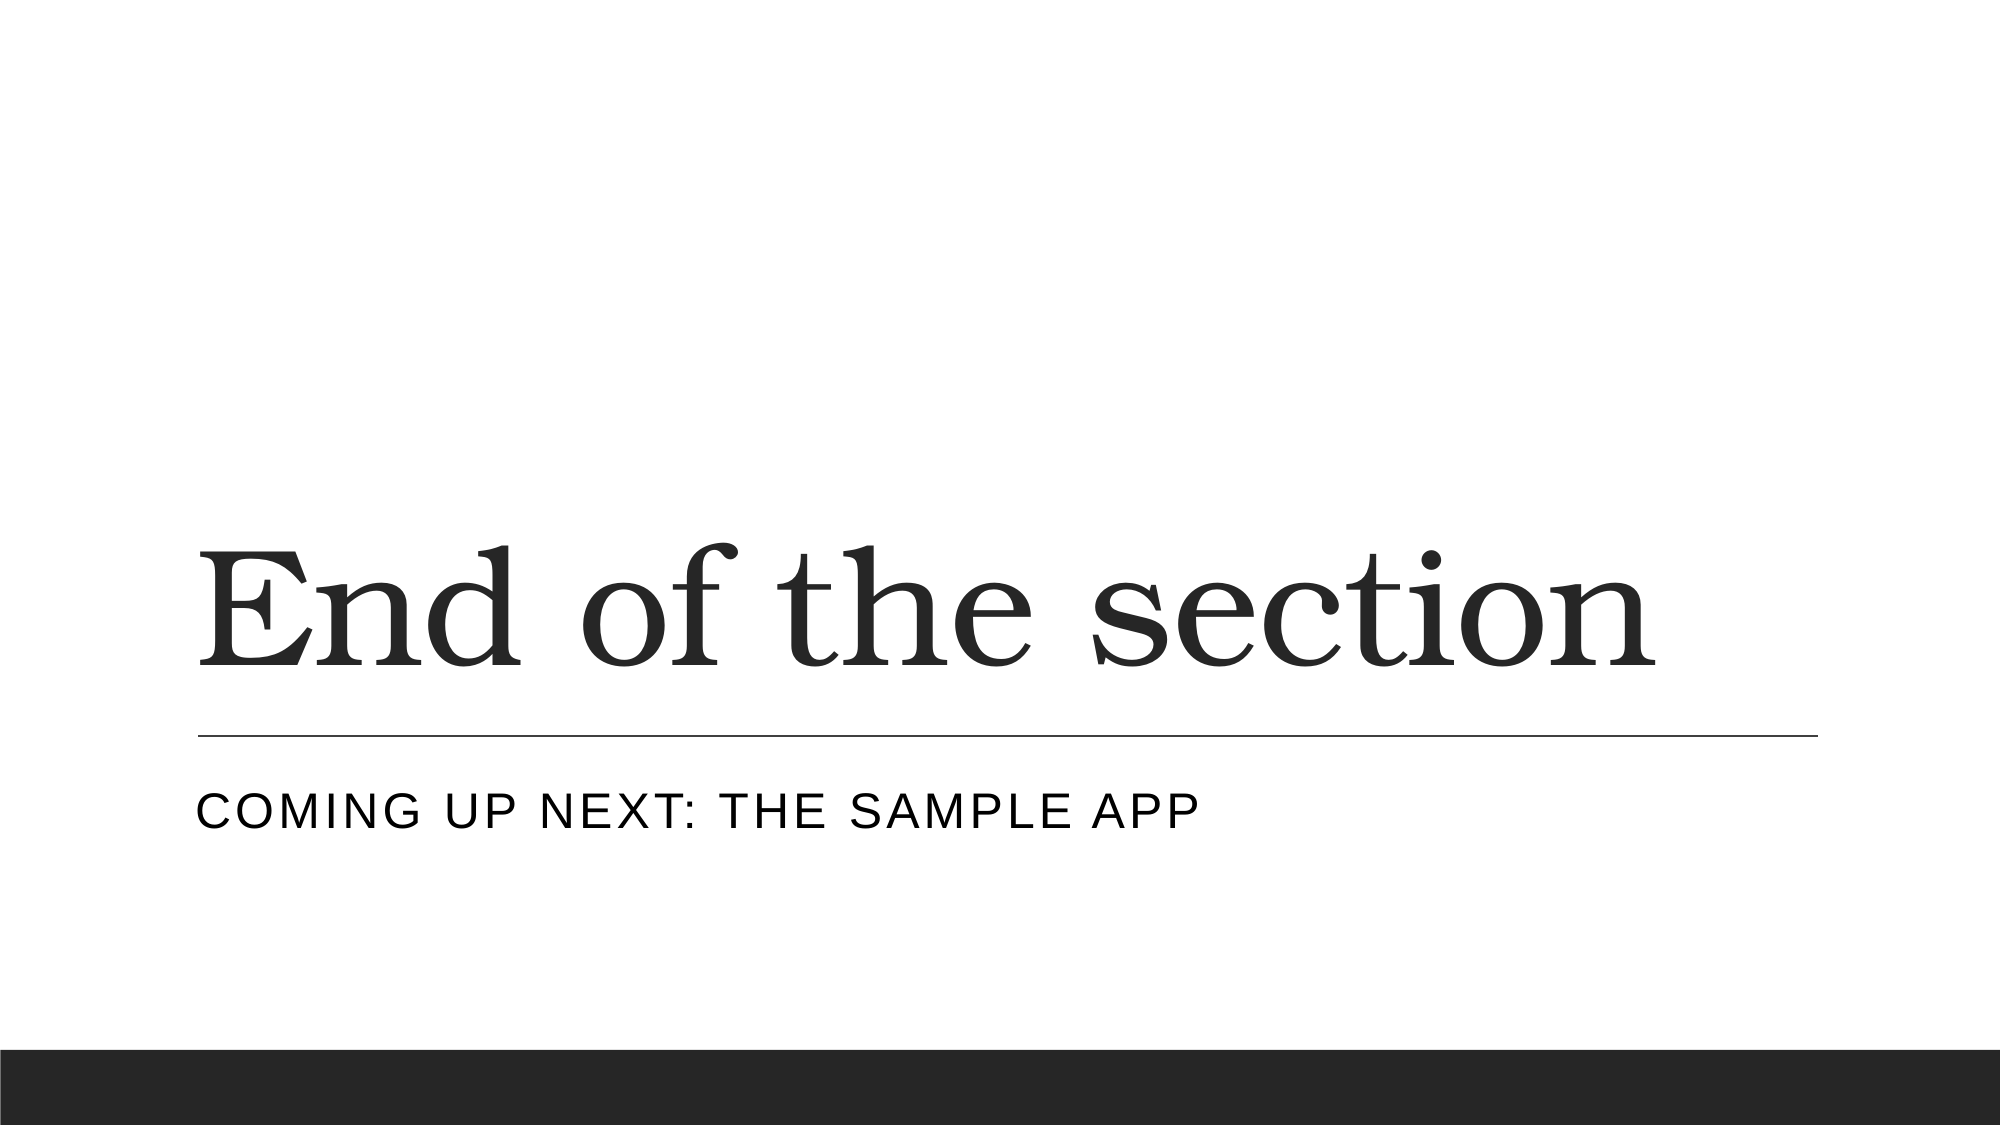

# End of the section
Coming up next: the sample app